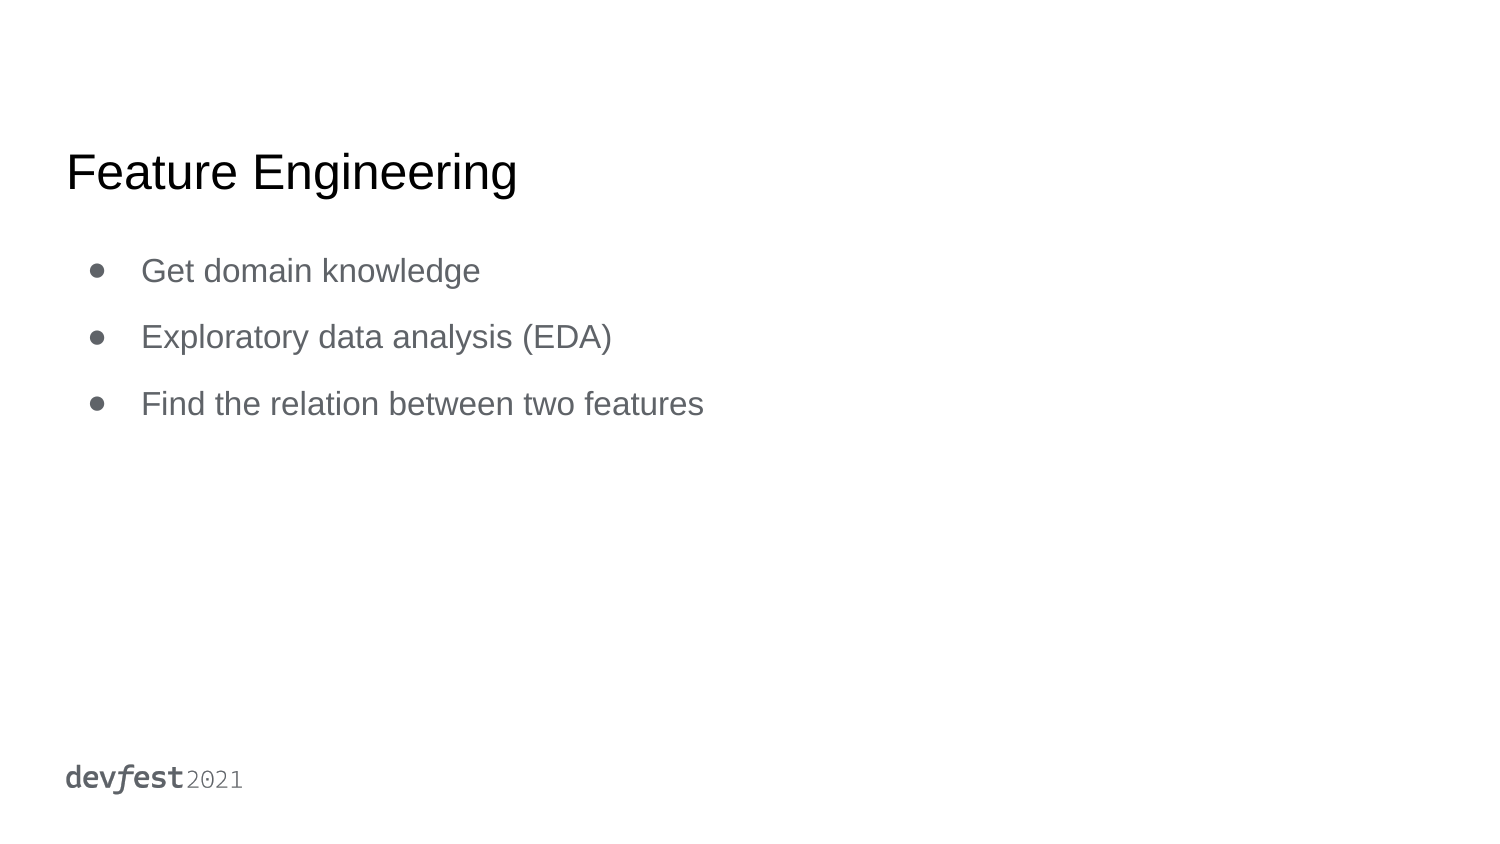

# Feature Engineering
Get domain knowledge
Exploratory data analysis (EDA)
Find the relation between two features